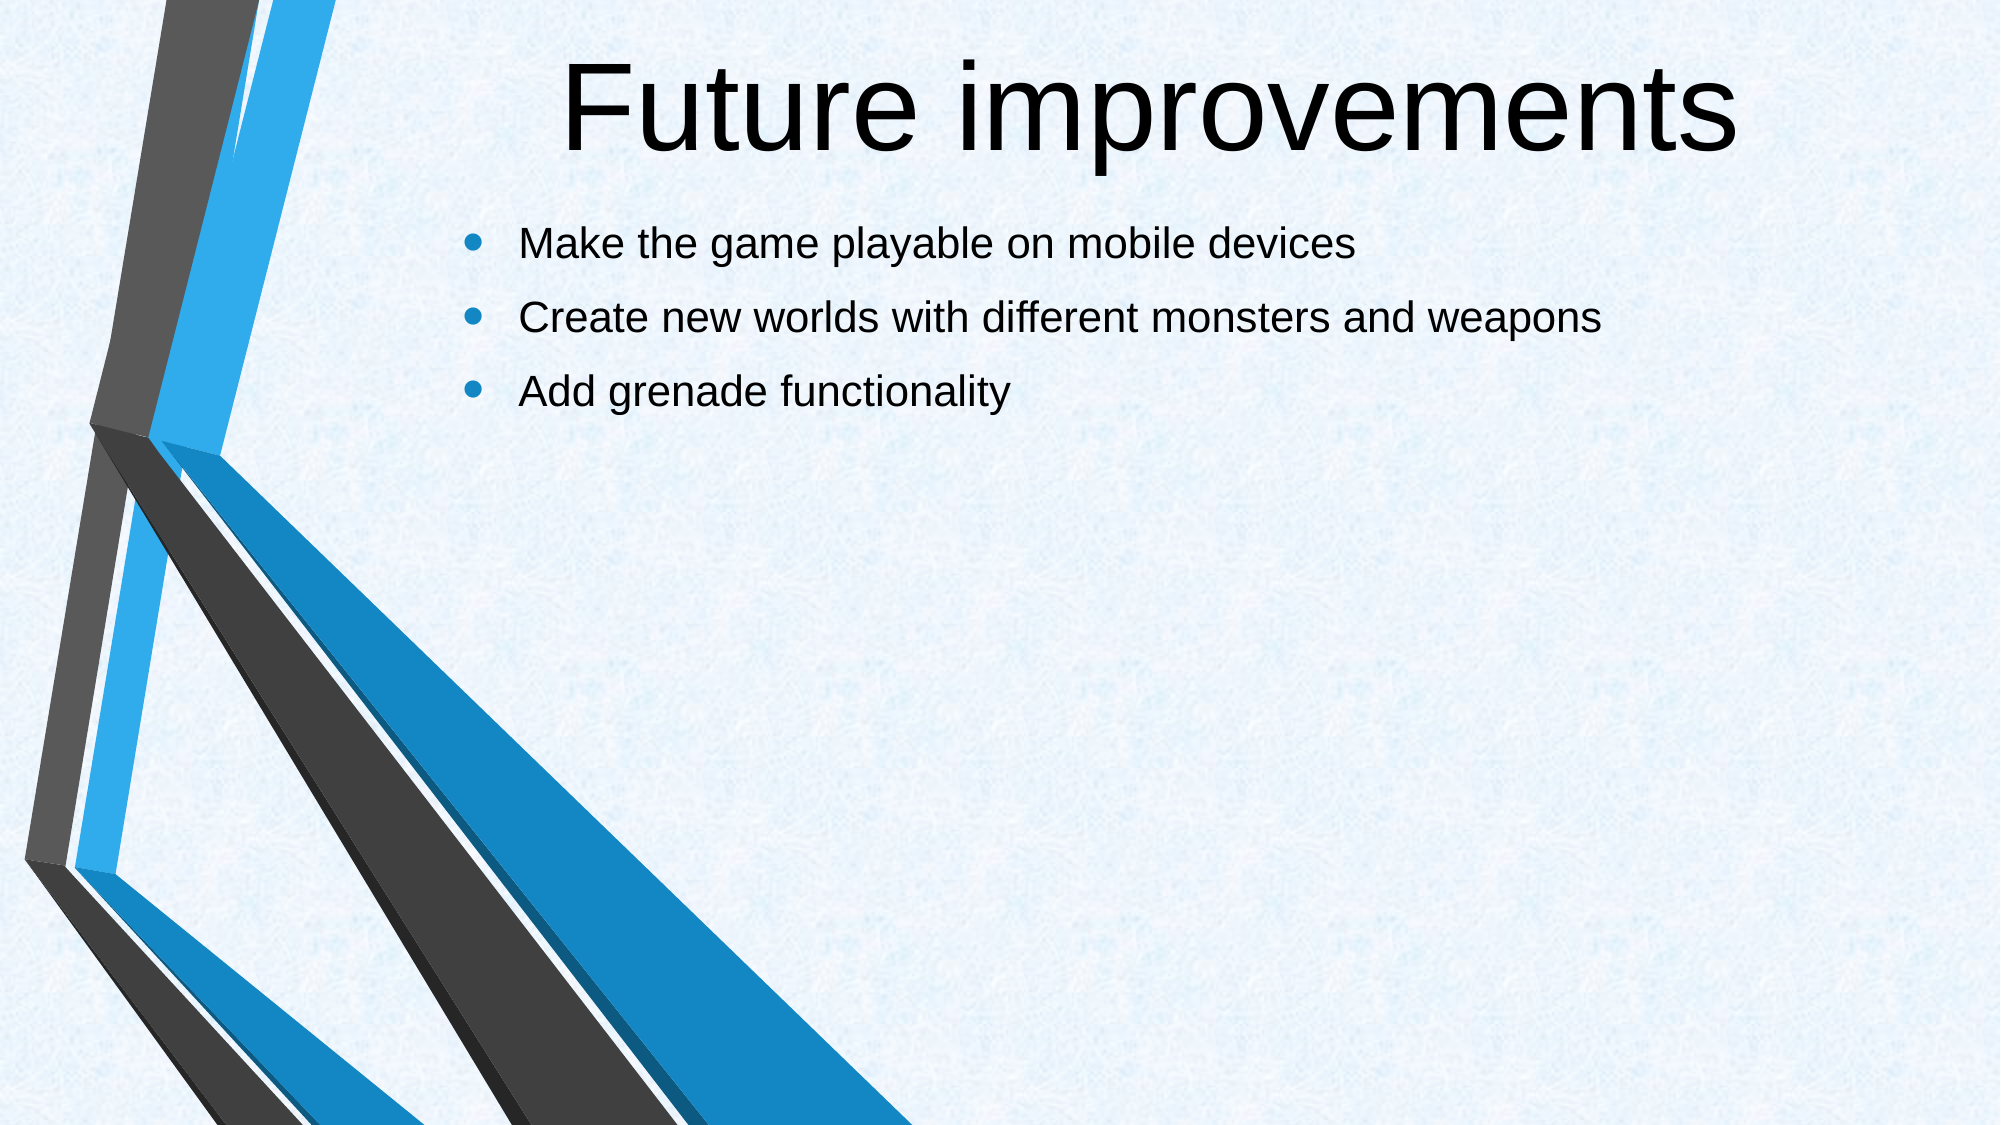

# Future improvements
Make the game playable on mobile devices
Create new worlds with different monsters and weapons
Add grenade functionality